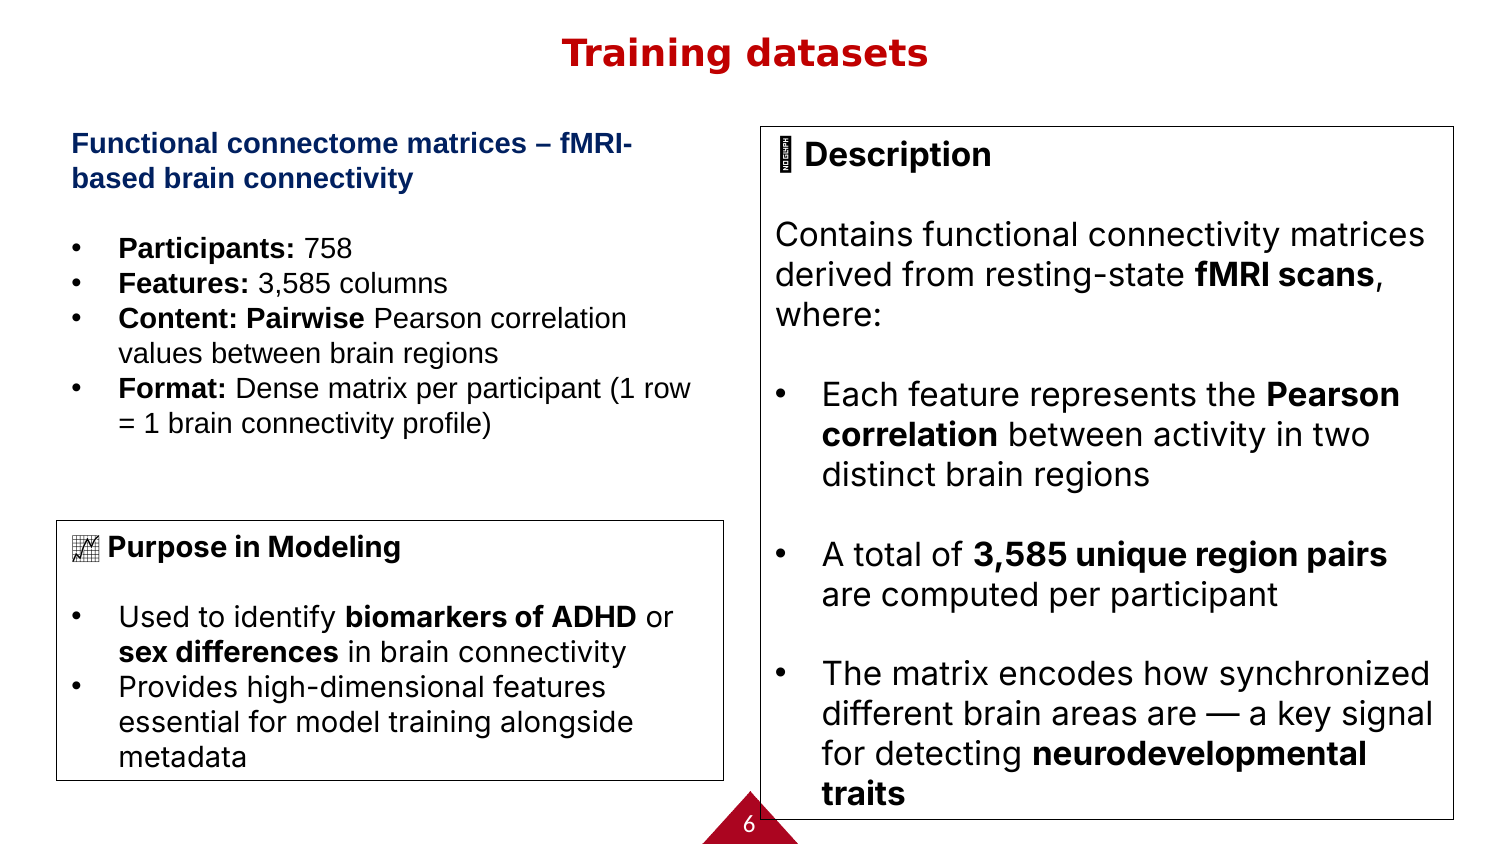

Training datasets
Functional connectome matrices – fMRI-based brain connectivity

Participants: 758
Features: 3,585 columns
Content: Pairwise Pearson correlation values between brain regions
Format: Dense matrix per participant (1 row = 1 brain connectivity profile)
🧬 Description

Contains functional connectivity matrices derived from resting-state fMRI scans, where:

Each feature represents the Pearson correlation between activity in two distinct brain regions

A total of 3,585 unique region pairs are computed per participant

The matrix encodes how synchronized different brain areas are — a key signal for detecting neurodevelopmental traits
📈 Purpose in Modeling

Used to identify biomarkers of ADHD or sex differences in brain connectivity
Provides high-dimensional features essential for model training alongside metadata
6